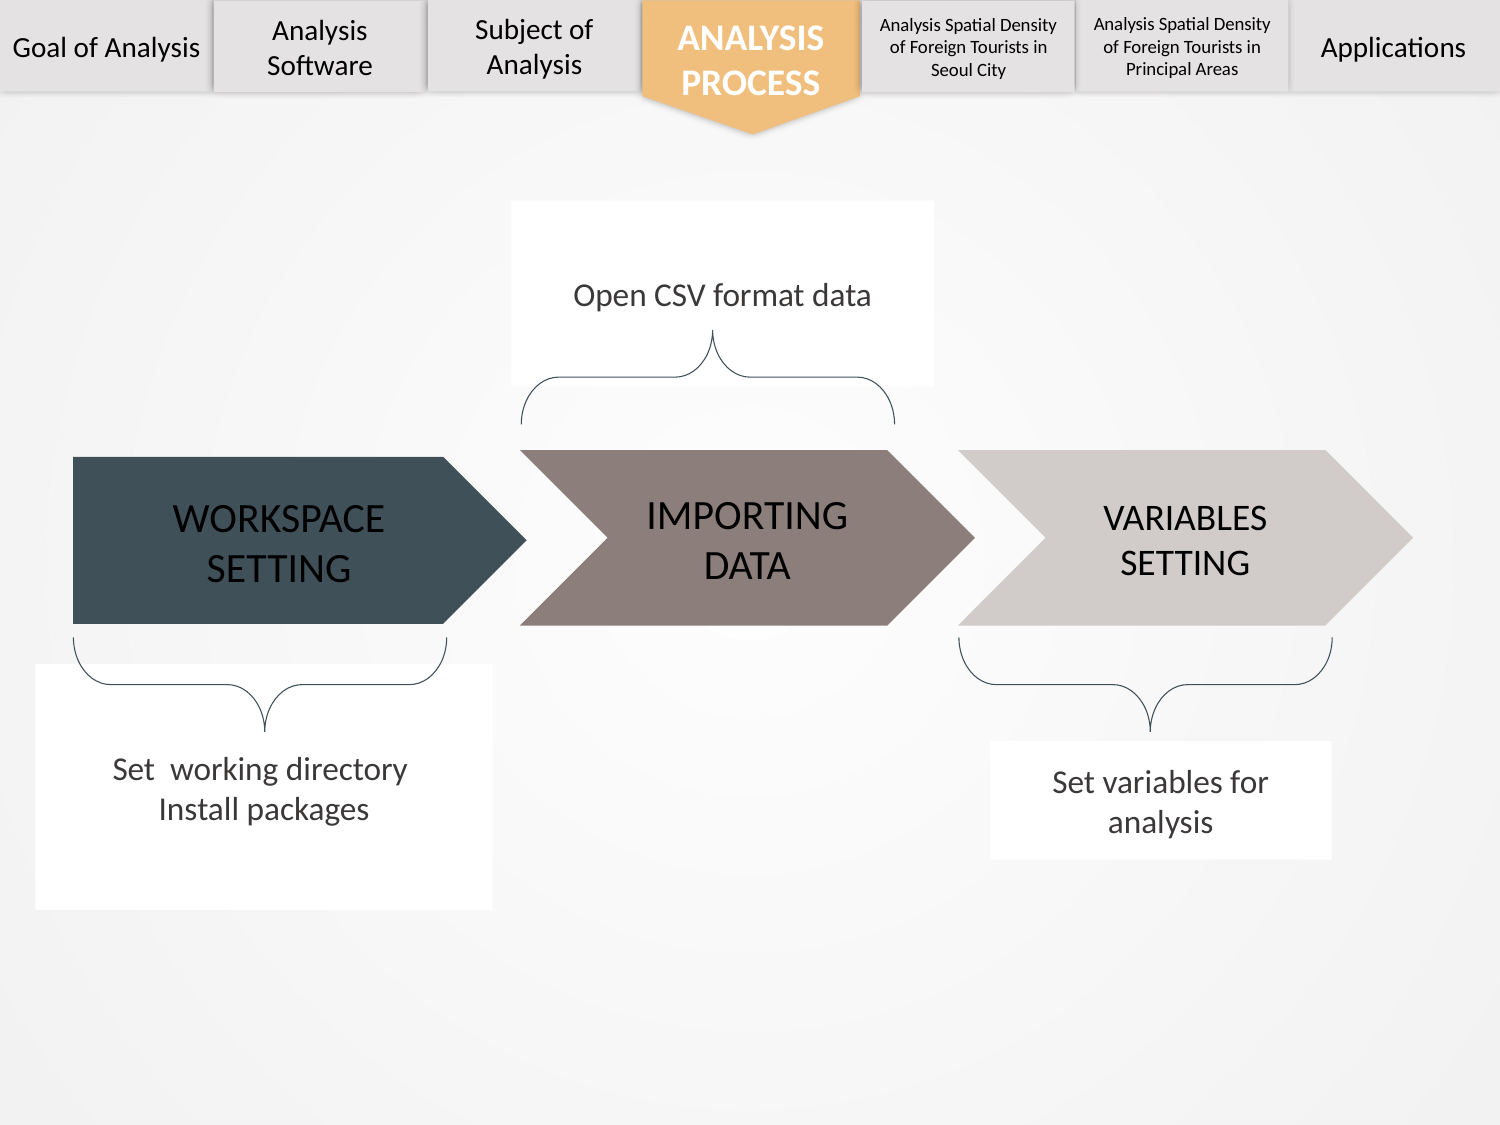

Subject of Analysis
Goal of Analysis
Analysis Spatial Density of Foreign Tourists in Principal Areas
Applications
Analysis Software

Analysis Spatial Density of Foreign Tourists in Seoul City
ANALYSIS PROCESS

Open CSV format data
IMPORTING DATA
VARIABLES SETTING
WORKSPACE
SETTING

Set  working directory
Install packages
Set variables for analysis